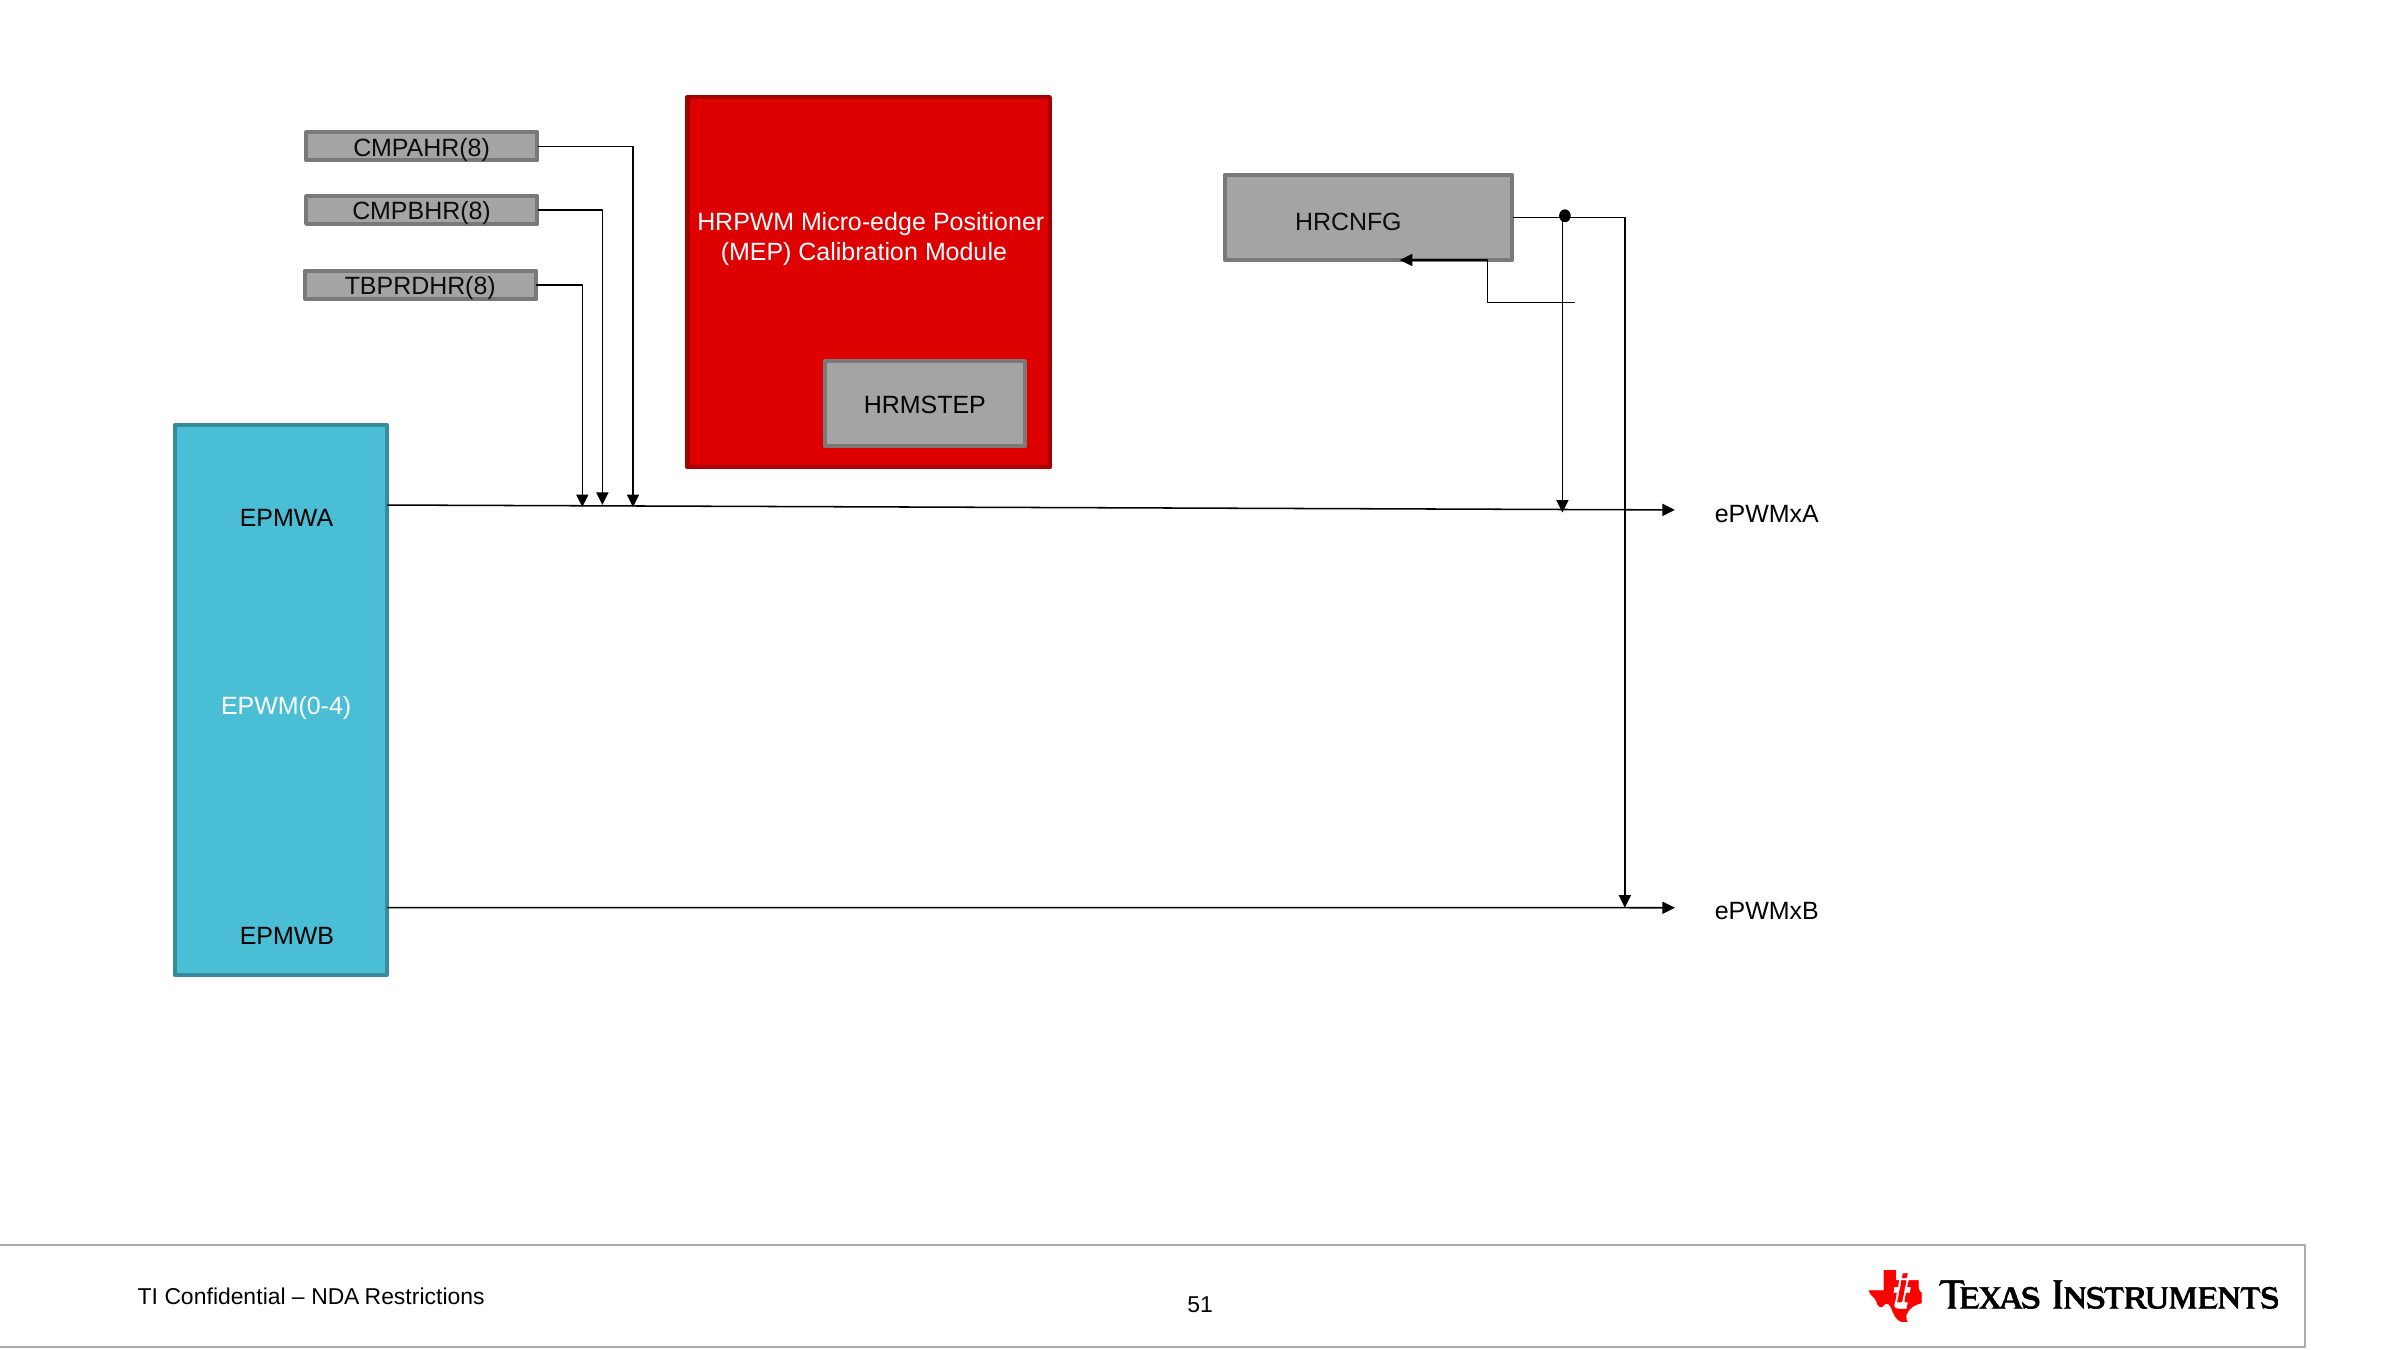

CMPAHR(8)

      HRCNFG
CMPBHR(8)
HRPWM Micro-edge Positioner (MEP) Calibration Module

TBPRDHR(8)

HRMSTEP
 EPWM(0-4)
         EPMWA
ePWMxA

         EPMWB
ePWMxB

51